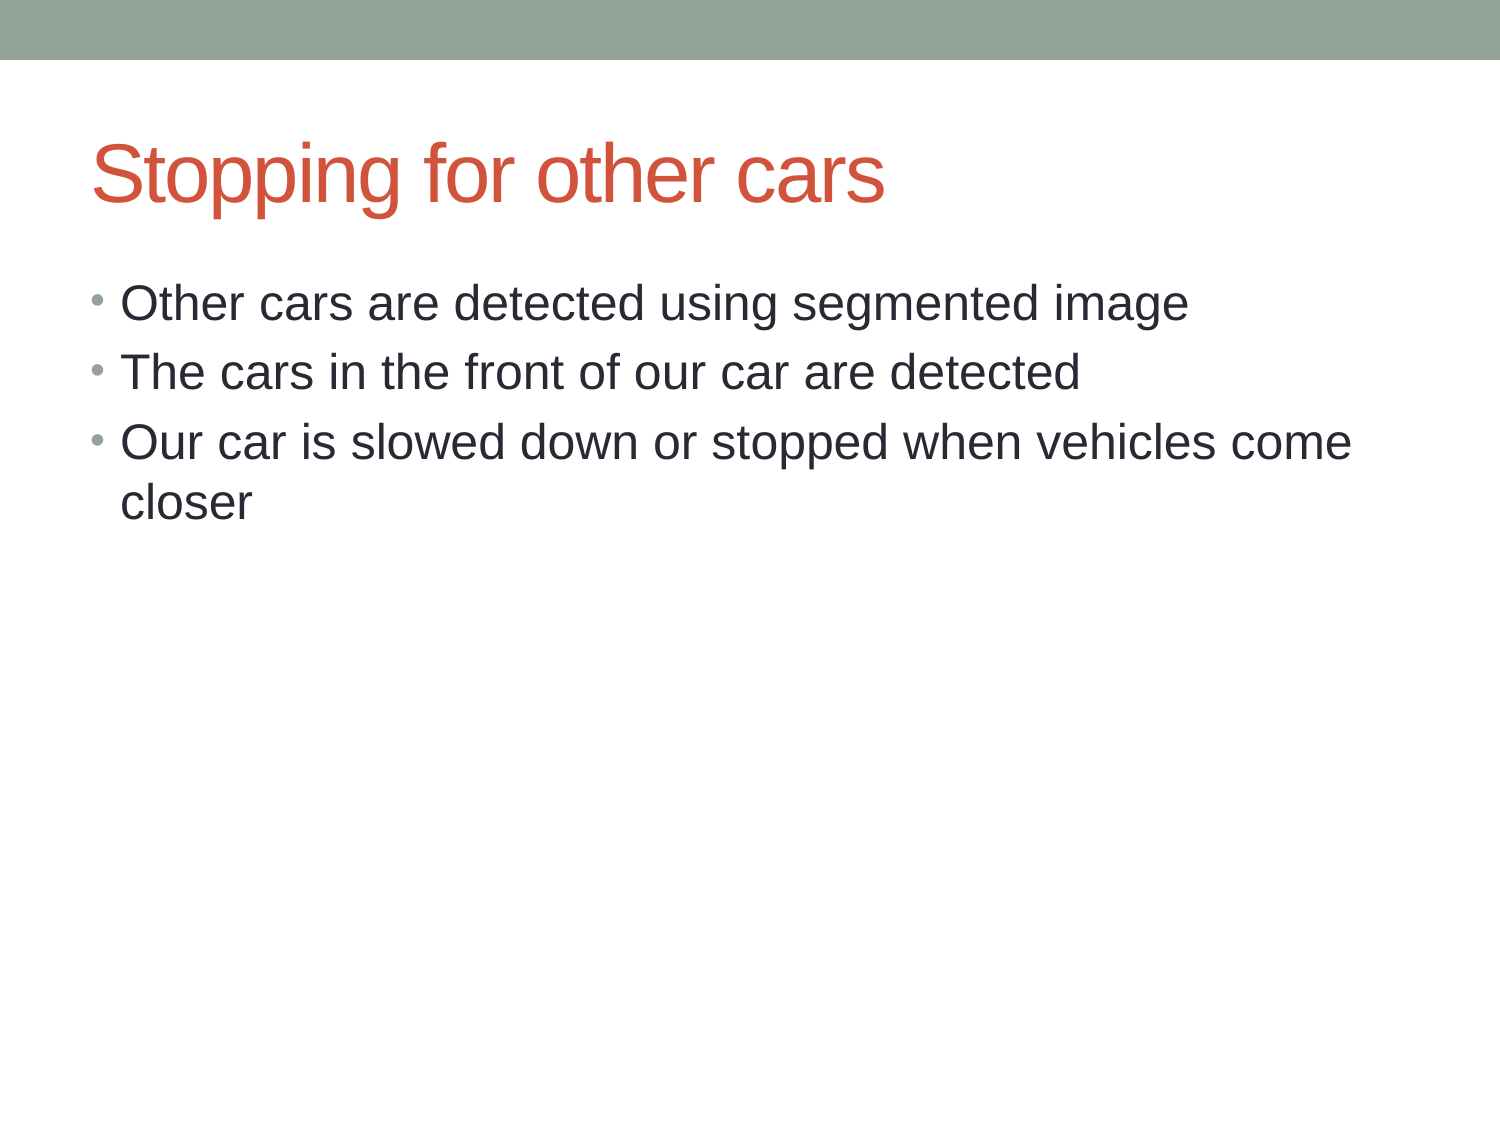

# Stopping for other cars
Other cars are detected using segmented image
The cars in the front of our car are detected
Our car is slowed down or stopped when vehicles come closer